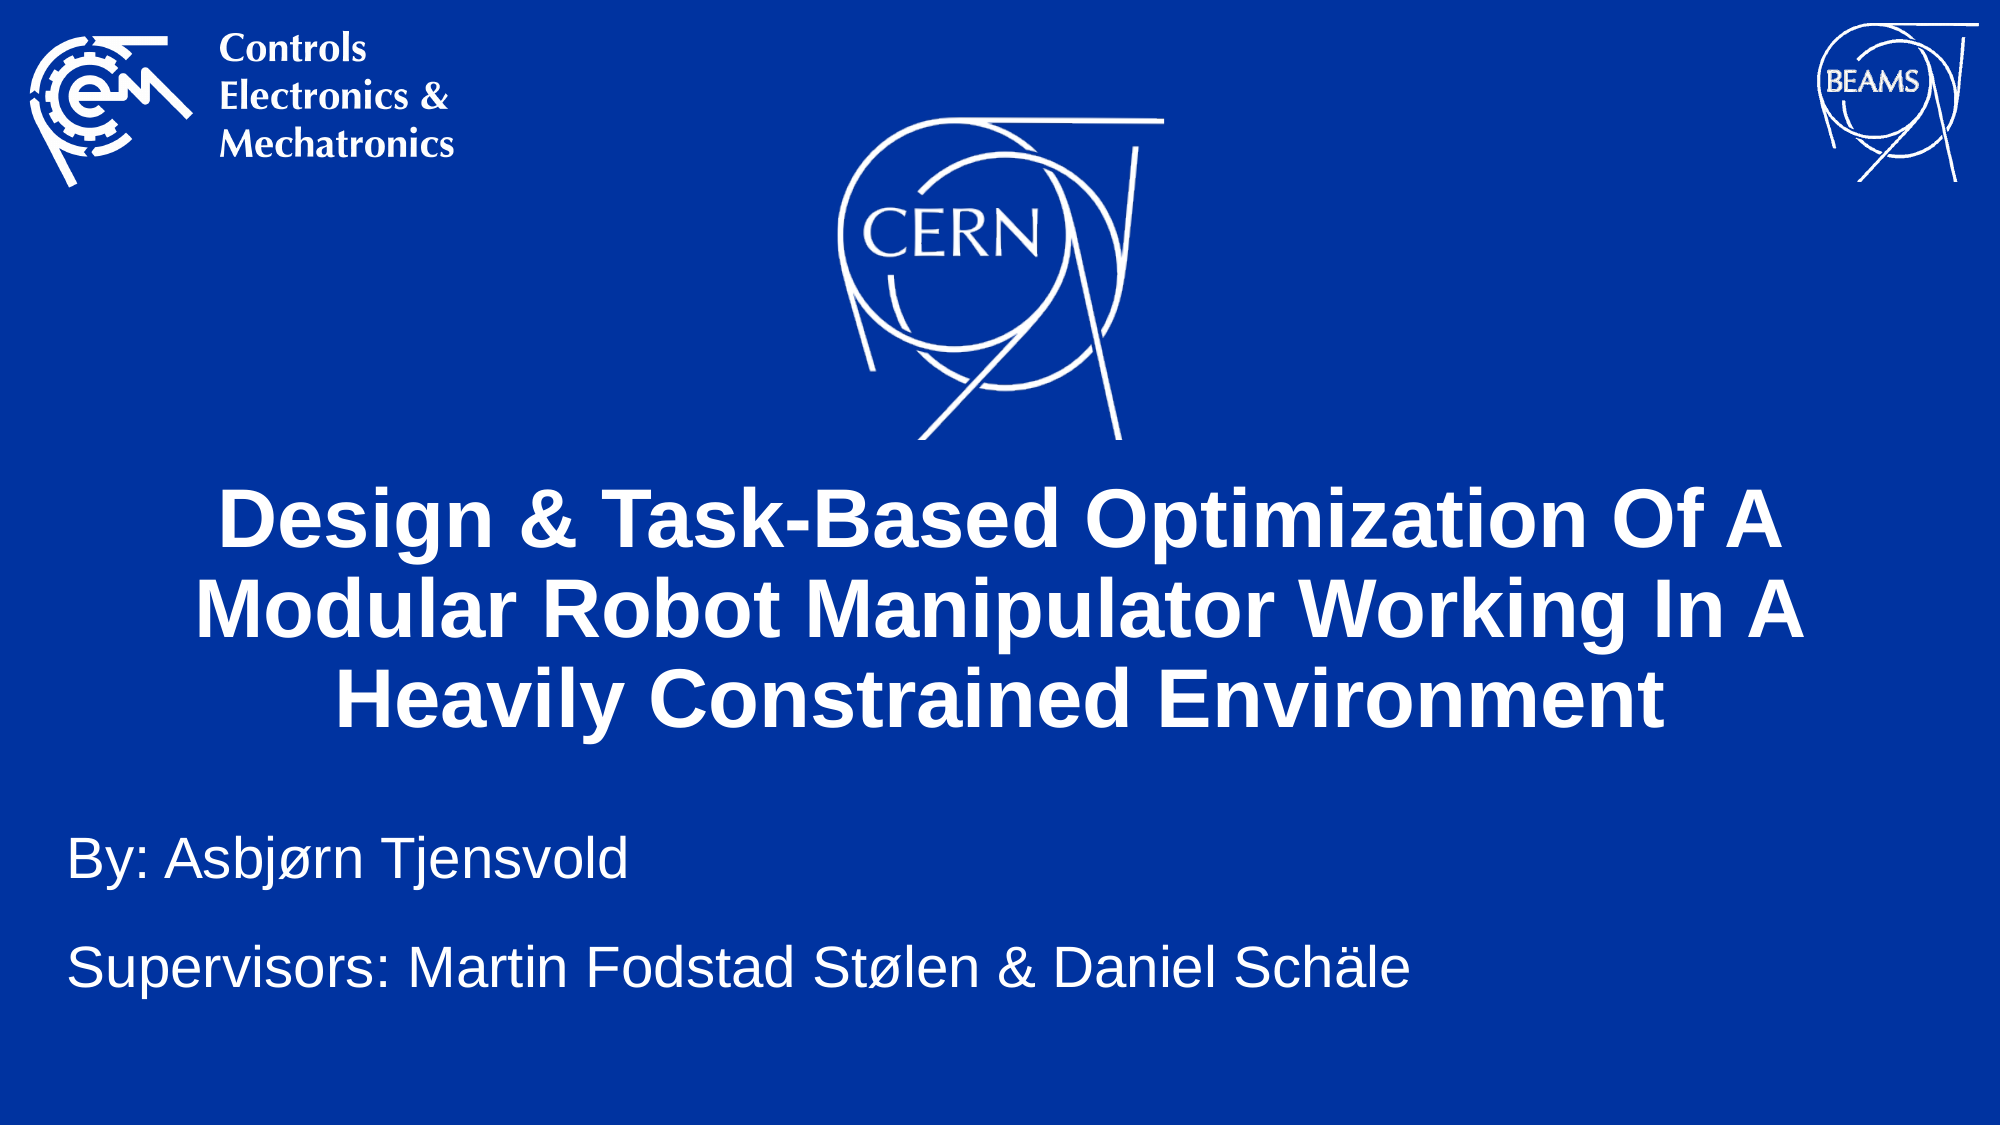

# Design & Task-Based Optimization Of A Modular Robot Manipulator Working In A Heavily Constrained Environment
By: Asbjørn Tjensvold
Supervisors: Martin Fodstad Stølen & Daniel Schäle